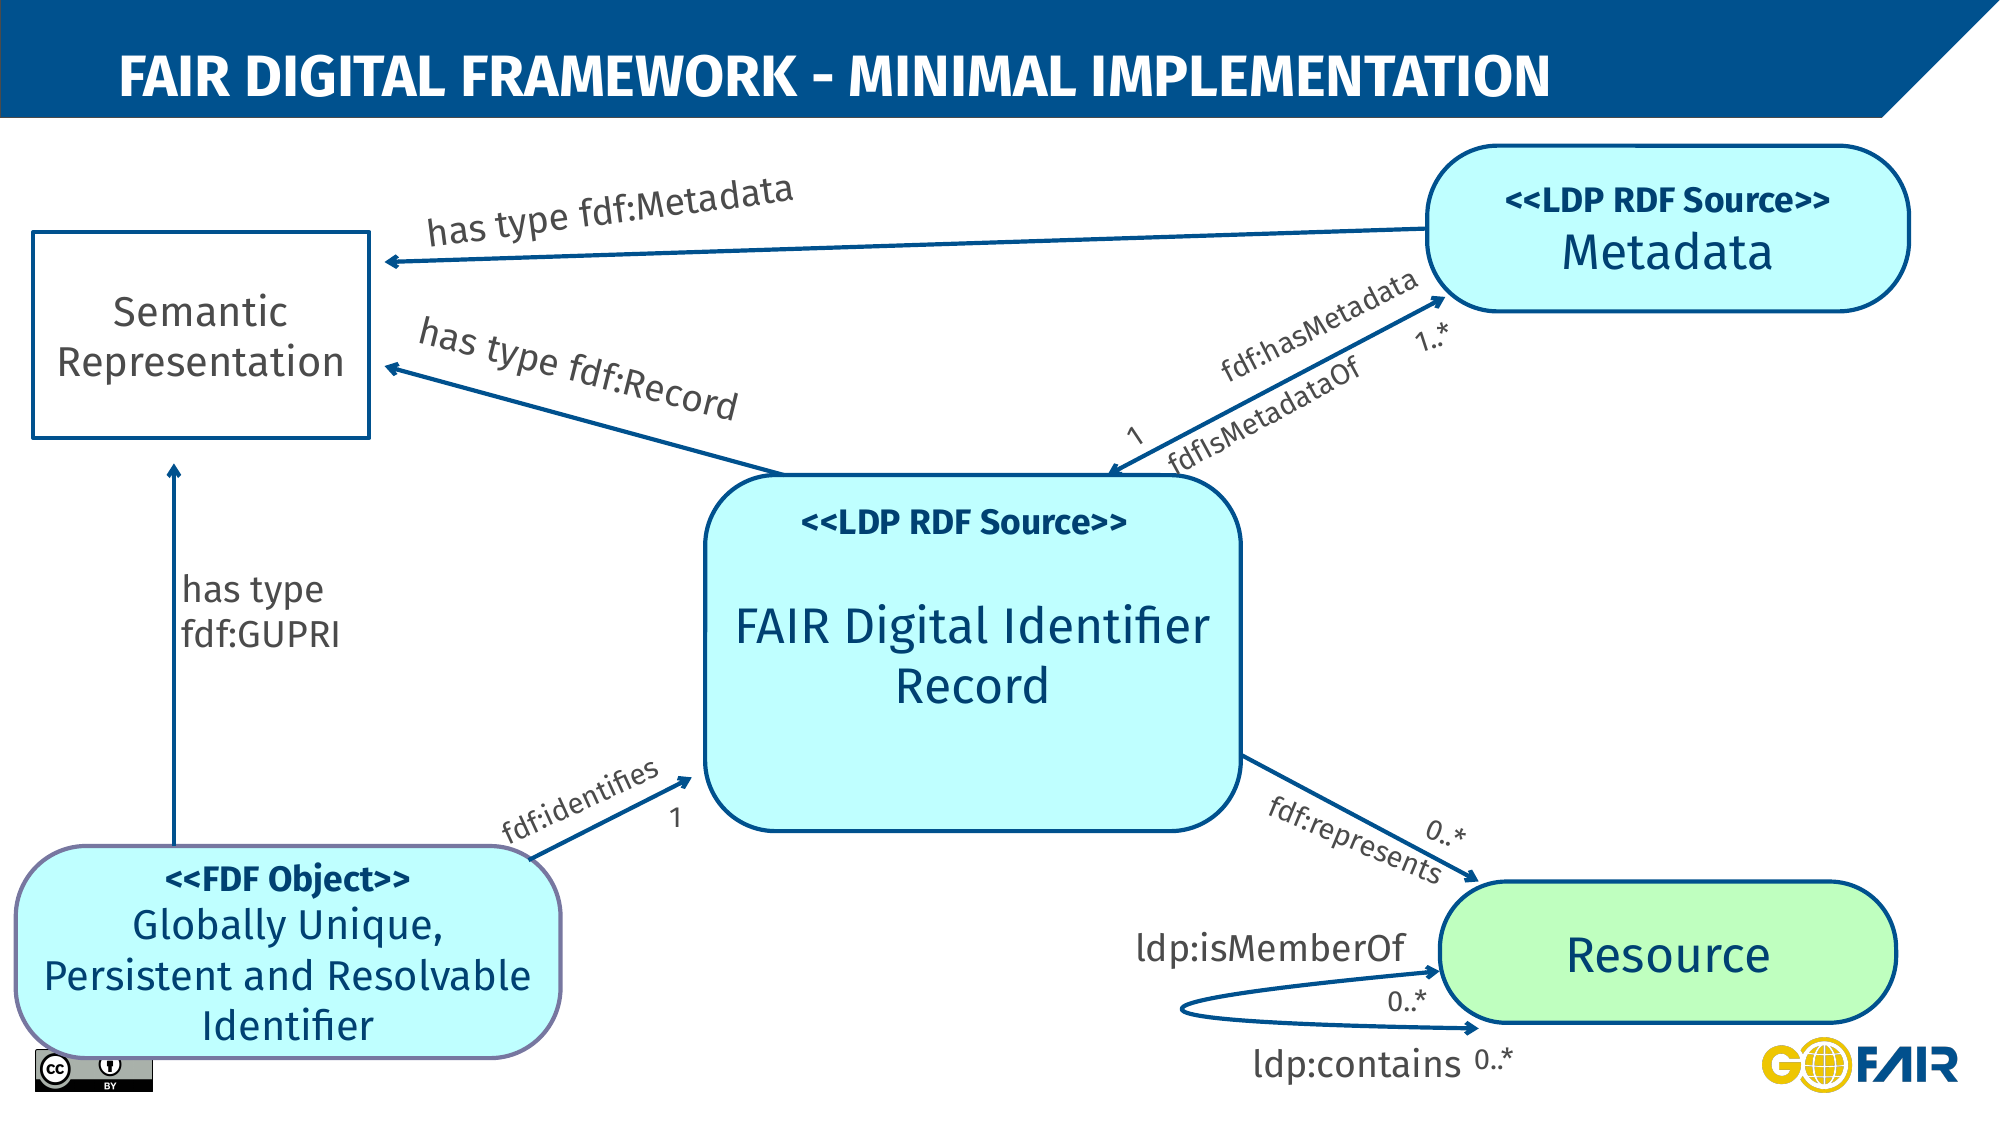

# Fair digital framework - minimal implementation
<<LDP RDF Source>>
Metadata
has type fdf:Metadata
Semantic Representation
fdf:hasMetadata
1..*
has type fdf:Record
fdfIsMetadataOf
1
FAIR Digital Identifier Record
<<LDP RDF Source>>
has type fdf:GUPRI
fdf:identifies
1
fdf:represents
0..*
<<FDF Object>>
Globally Unique, Persistent and Resolvable Identifier
Resource
ldp:isMemberOf

0..*
ldp:contains
0..*